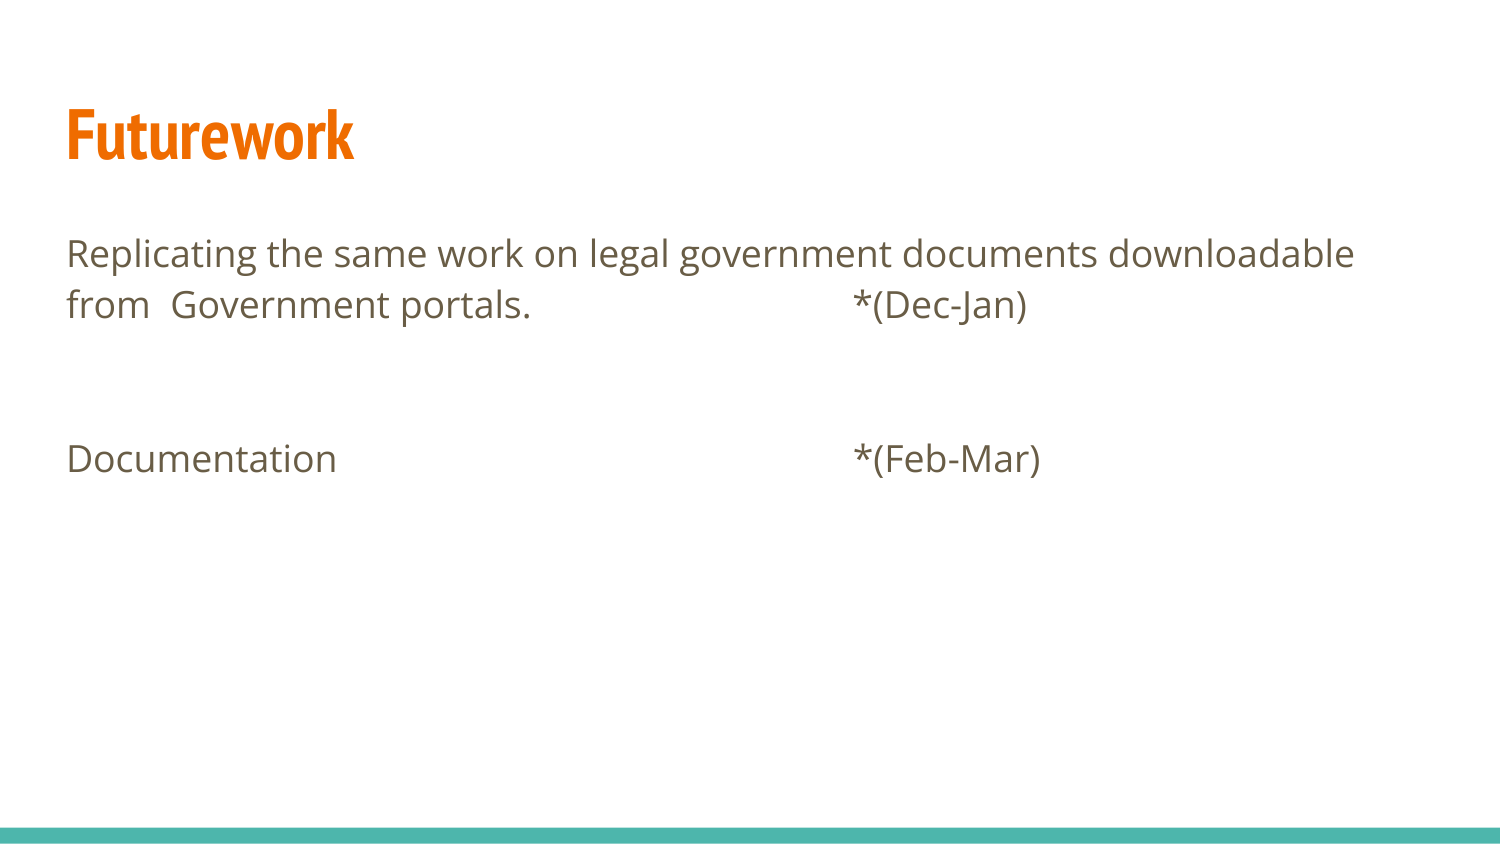

# Futurework
Replicating the same work on legal government documents downloadable from  Government portals.                                 *(Dec-Jan)

Documentation                                                     *(Feb-Mar)